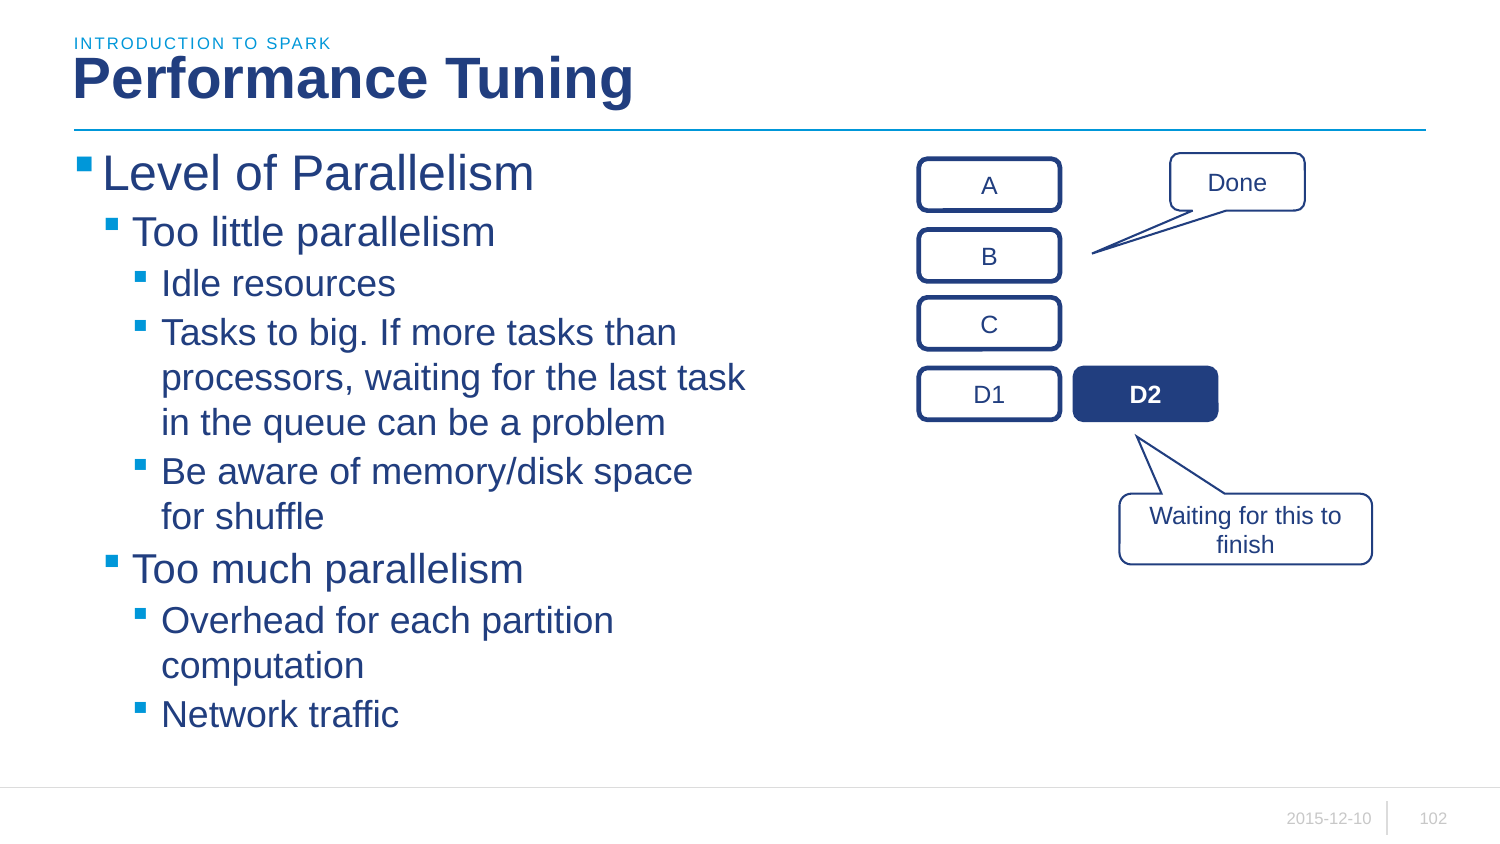

introduction to sparK
# Performance Tuning
Level of Parallelism
Too little parallelism
Idle resources
Tasks to big. If more tasks than processors, waiting for the last task in the queue can be a problem
Be aware of memory/disk space for shuffle
Too much parallelism
Overhead for each partition computation
Network traffic
Done
A
B
C
D1
D2
Waiting for this to finish